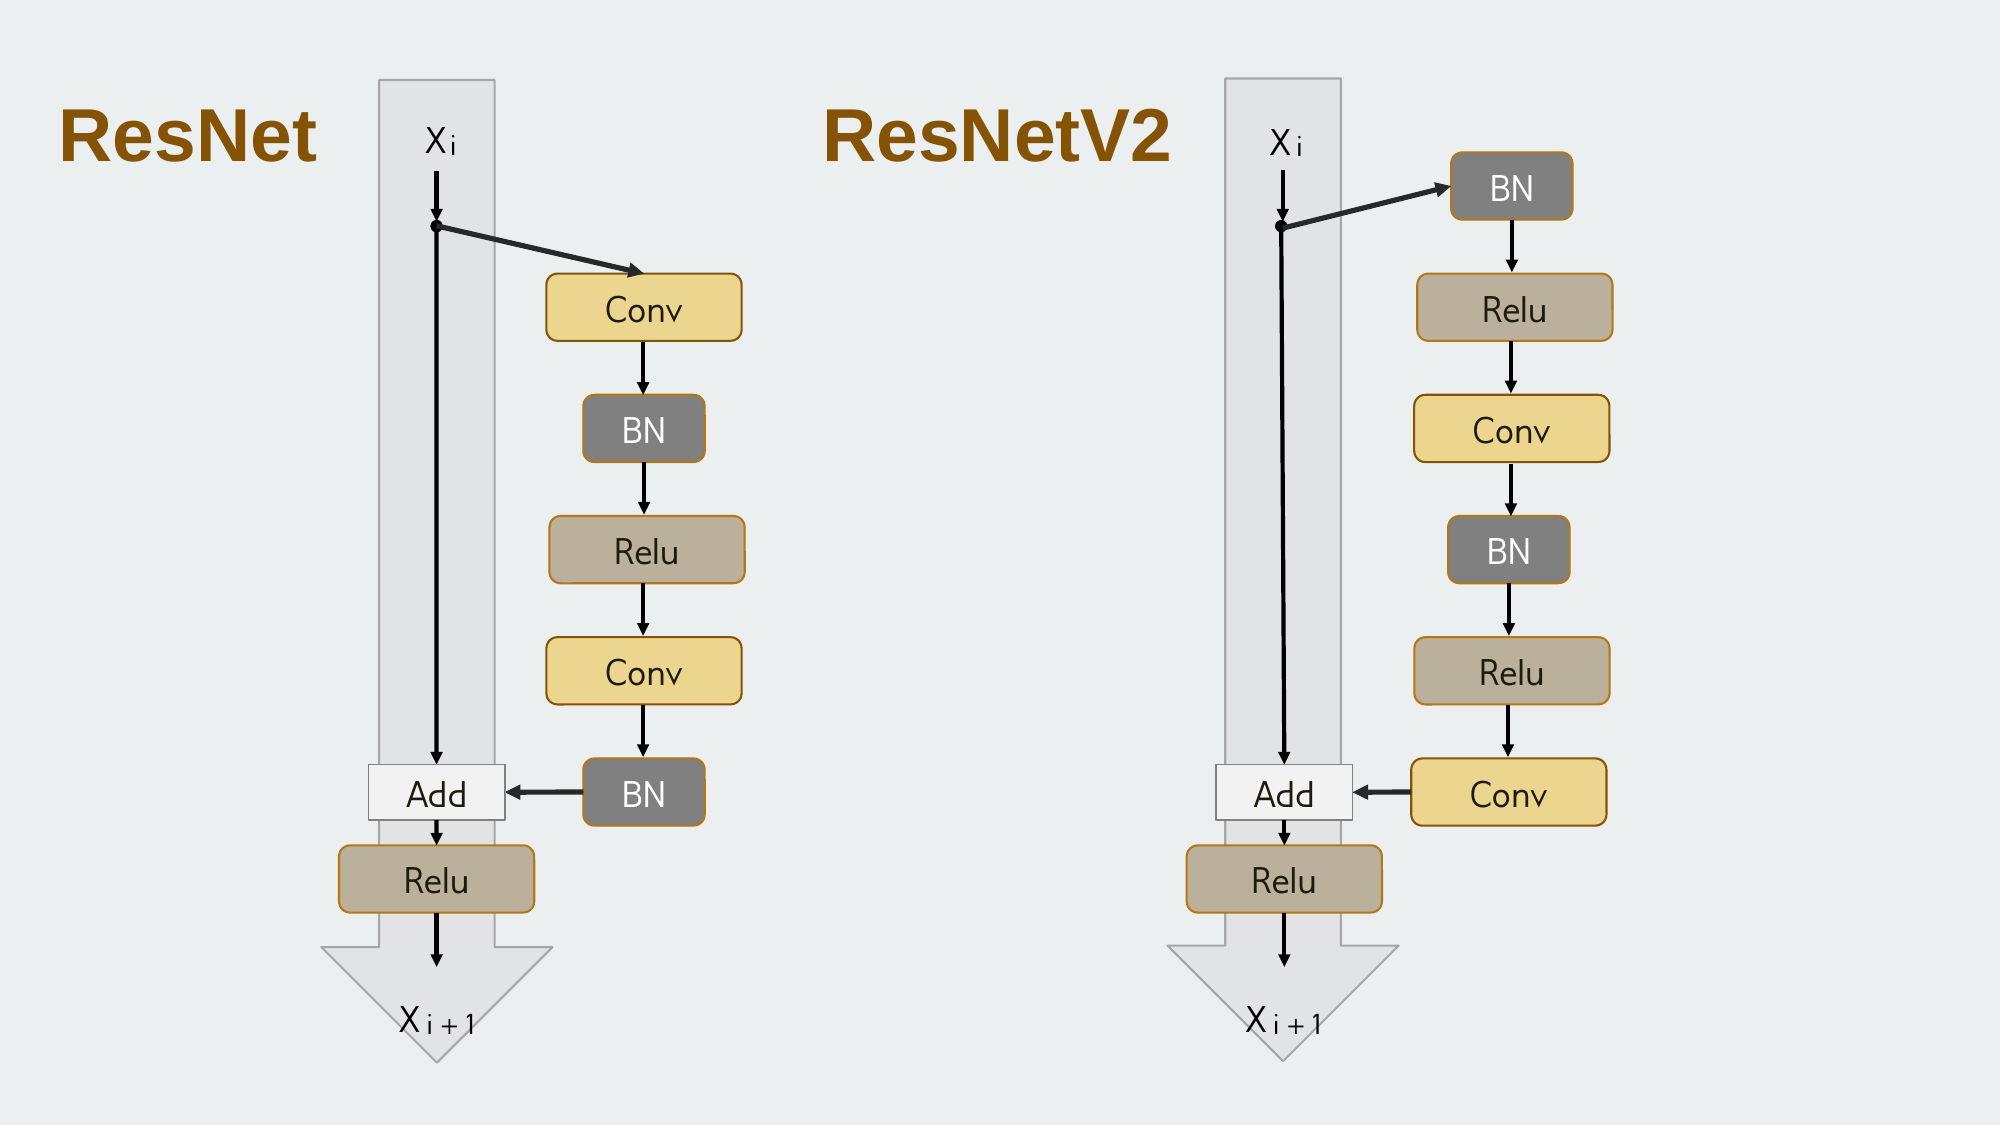

ResNet
ResNetV2

X
i
X
i
BN
Conv
Relu
Conv
BN
Relu
BN
Conv
Relu
Conv
BN
Add
Add
Relu
Relu
X
i + 1
X
i + 1